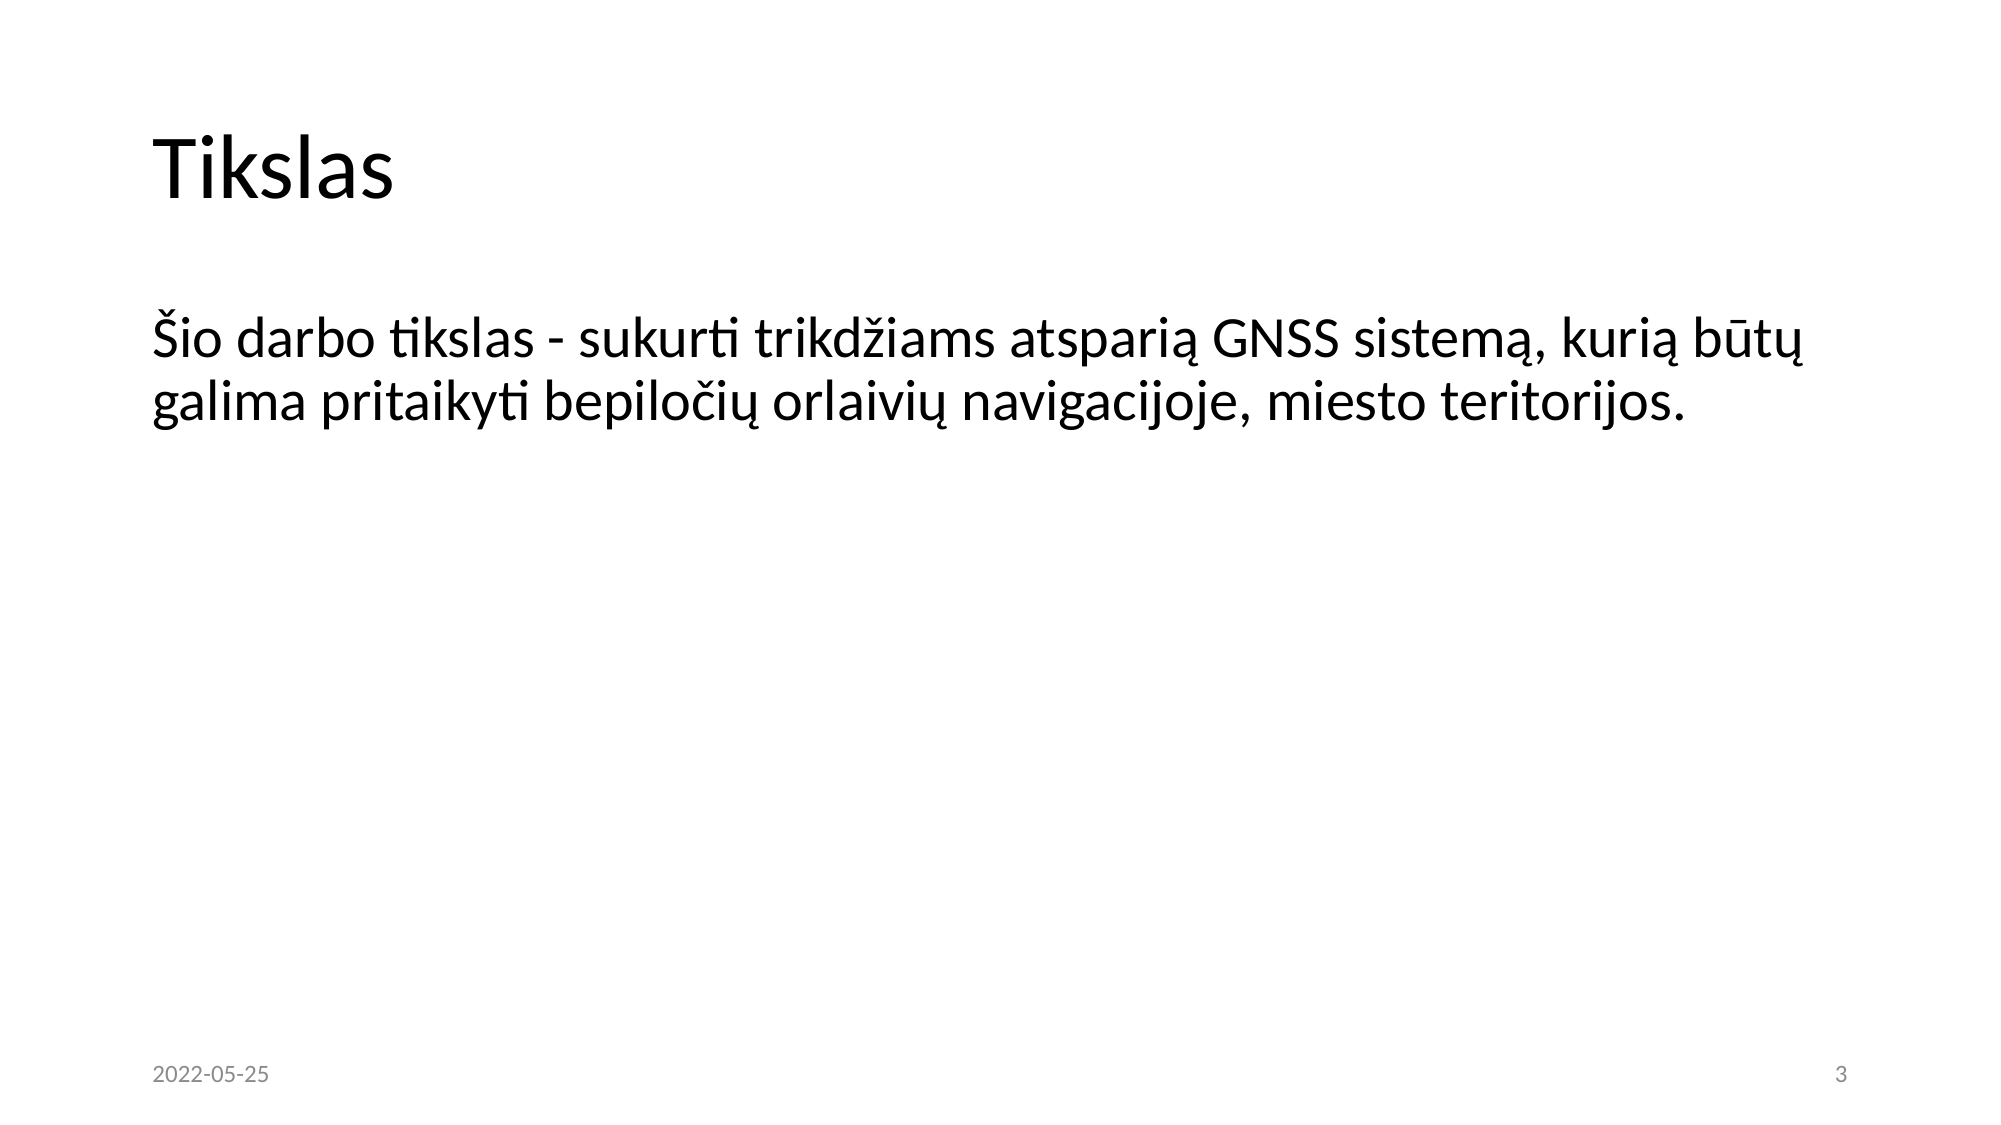

# Tikslas
Šio darbo tikslas - sukurti trikdžiams atsparią GNSS sistemą, kurią būtų galima pritaikyti bepiločių orlaivių navigacijoje, miesto teritorijos.
2022-05-25
3